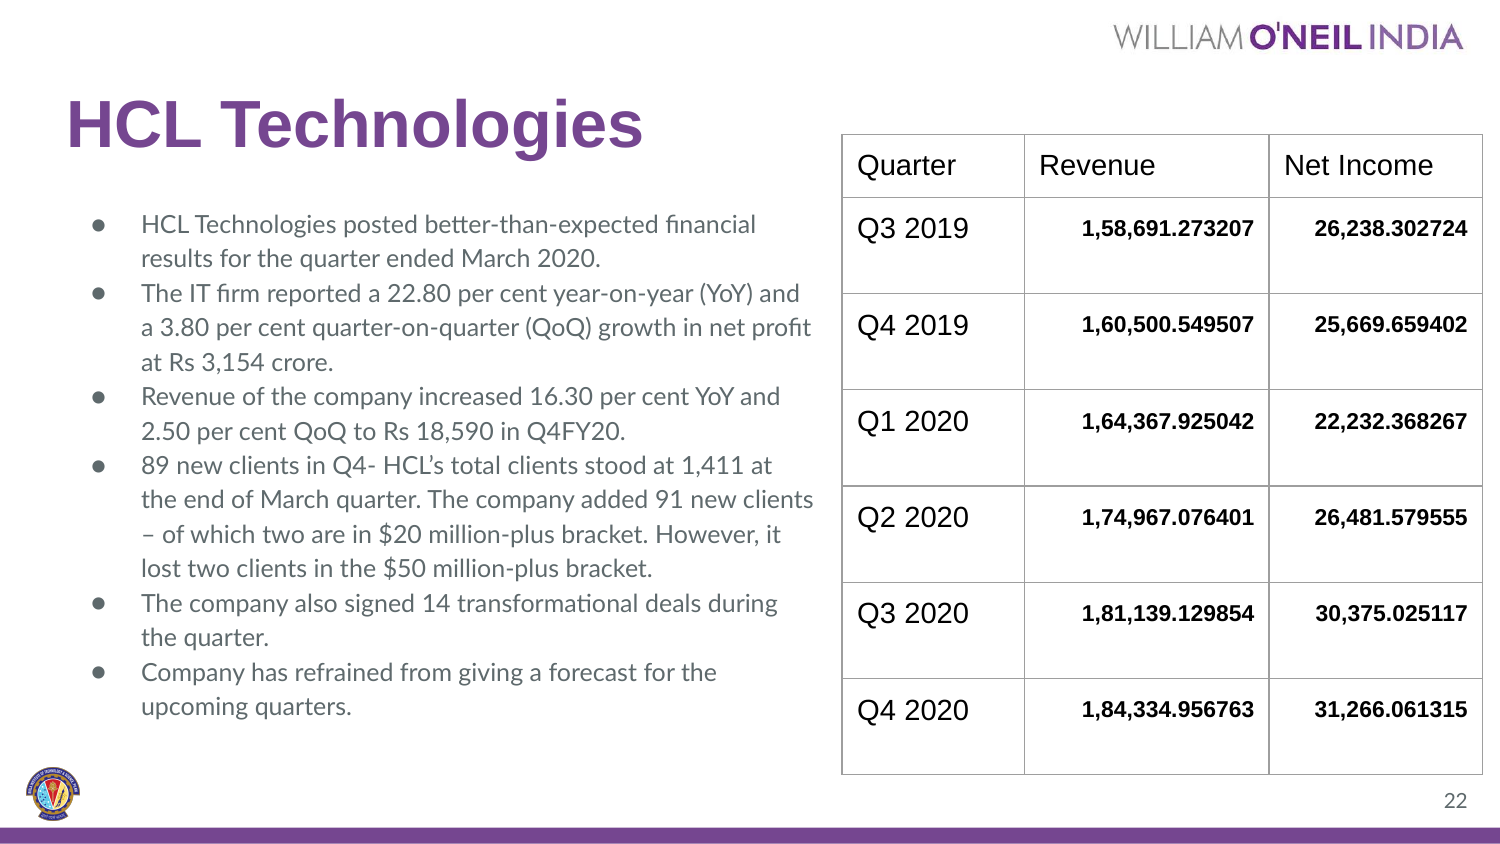

# HCL Technologies
| Quarter | Revenue | Net Income |
| --- | --- | --- |
| Q3 2019 | 1,58,691.273207 | 26,238.302724 |
| Q4 2019 | 1,60,500.549507 | 25,669.659402 |
| Q1 2020 | 1,64,367.925042 | 22,232.368267 |
| Q2 2020 | 1,74,967.076401 | 26,481.579555 |
| Q3 2020 | 1,81,139.129854 | 30,375.025117 |
| Q4 2020 | 1,84,334.956763 | 31,266.061315 |
HCL Technologies posted better-than-expected financial results for the quarter ended March 2020.
The IT firm reported a 22.80 per cent year-on-year (YoY) and a 3.80 per cent quarter-on-quarter (QoQ) growth in net profit at Rs 3,154 crore.
Revenue of the company increased 16.30 per cent YoY and 2.50 per cent QoQ to Rs 18,590 in Q4FY20.
89 new clients in Q4- HCL’s total clients stood at 1,411 at the end of March quarter. The company added 91 new clients – of which two are in $20 million-plus bracket. However, it lost two clients in the $50 million-plus bracket.
The company also signed 14 transformational deals during the quarter.
Company has refrained from giving a forecast for the upcoming quarters.

22